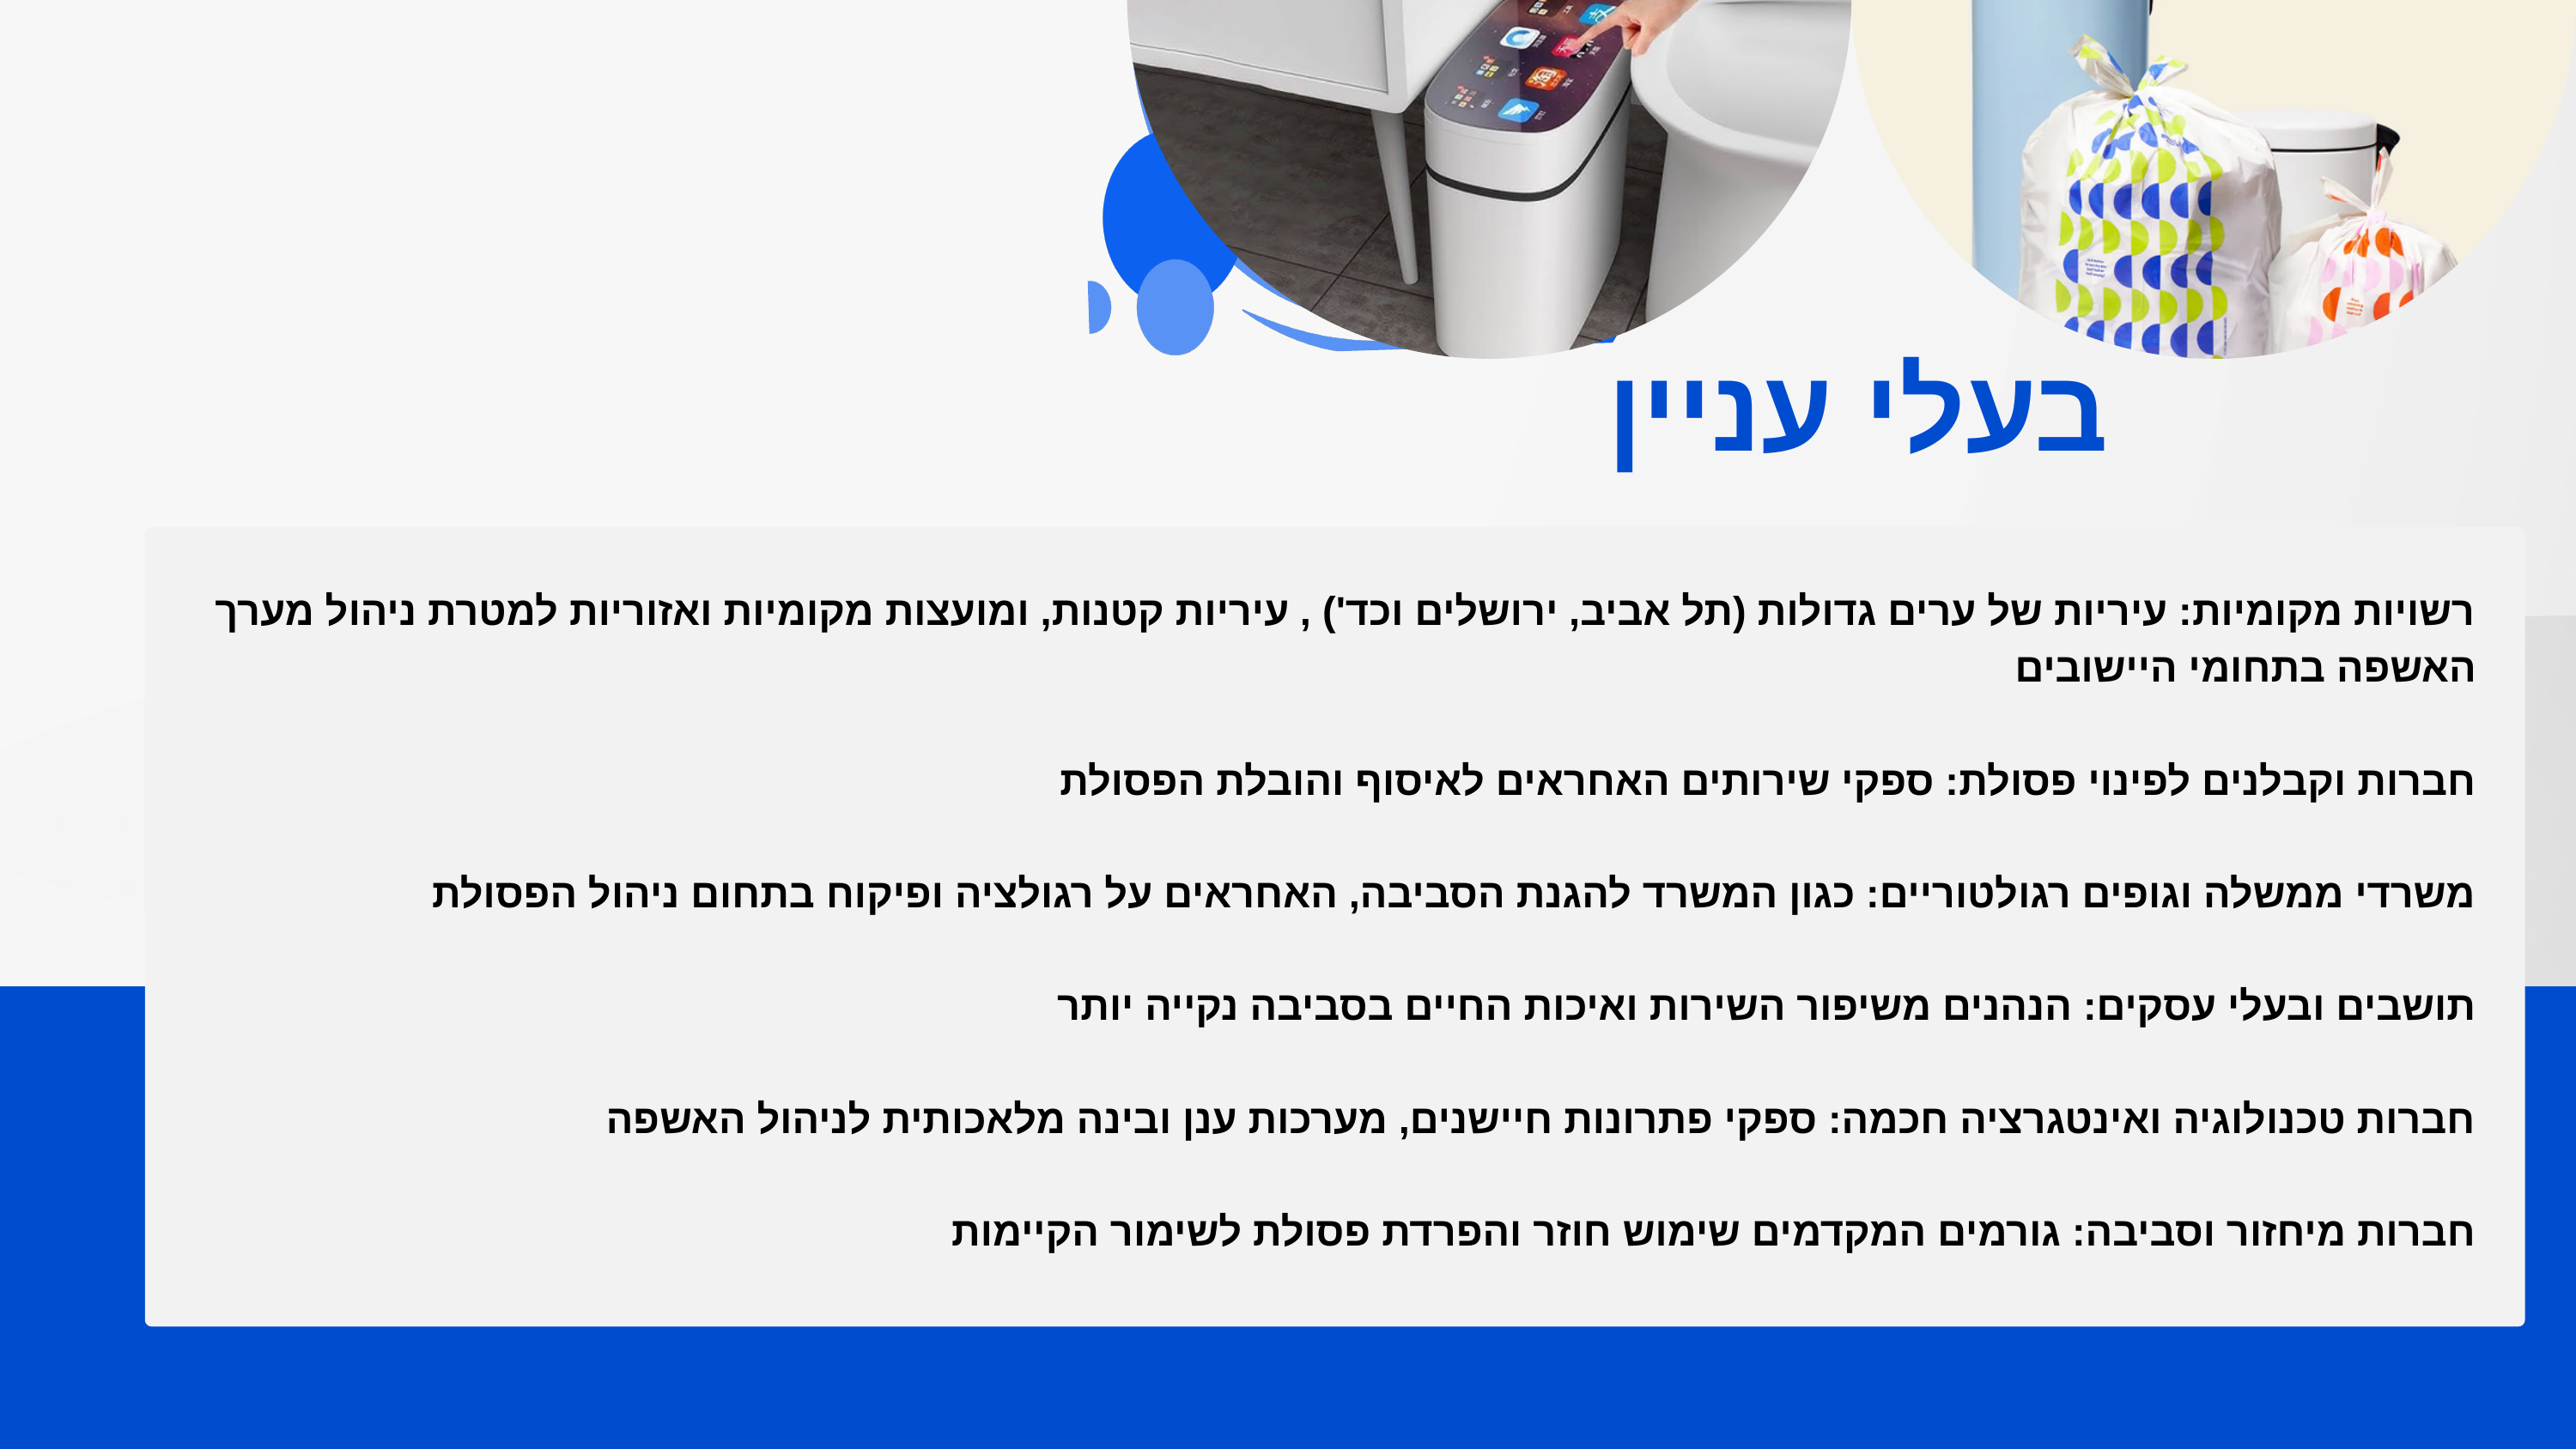

בעלי עניין

רשויות מקומיות: עיריות של ערים גדולות (תל אביב, ירושלים וכד') , עיריות קטנות, ומועצות מקומיות ואזוריות למטרת ניהול מערך האשפה בתחומי היישובים

חברות וקבלנים לפינוי פסולת: ספקי שירותים האחראים לאיסוף והובלת הפסולת

משרדי ממשלה וגופים רגולטוריים: כגון המשרד להגנת הסביבה, האחראים על רגולציה ופיקוח בתחום ניהול הפסולת

תושבים ובעלי עסקים: הנהנים משיפור השירות ואיכות החיים בסביבה נקייה יותר

 חברות טכנולוגיה ואינטגרציה חכמה: ספקי פתרונות חיישנים, מערכות ענן ובינה מלאכותית לניהול האשפה

חברות מיחזור וסביבה: גורמים המקדמים שימוש חוזר והפרדת פסולת לשימור הקיימות